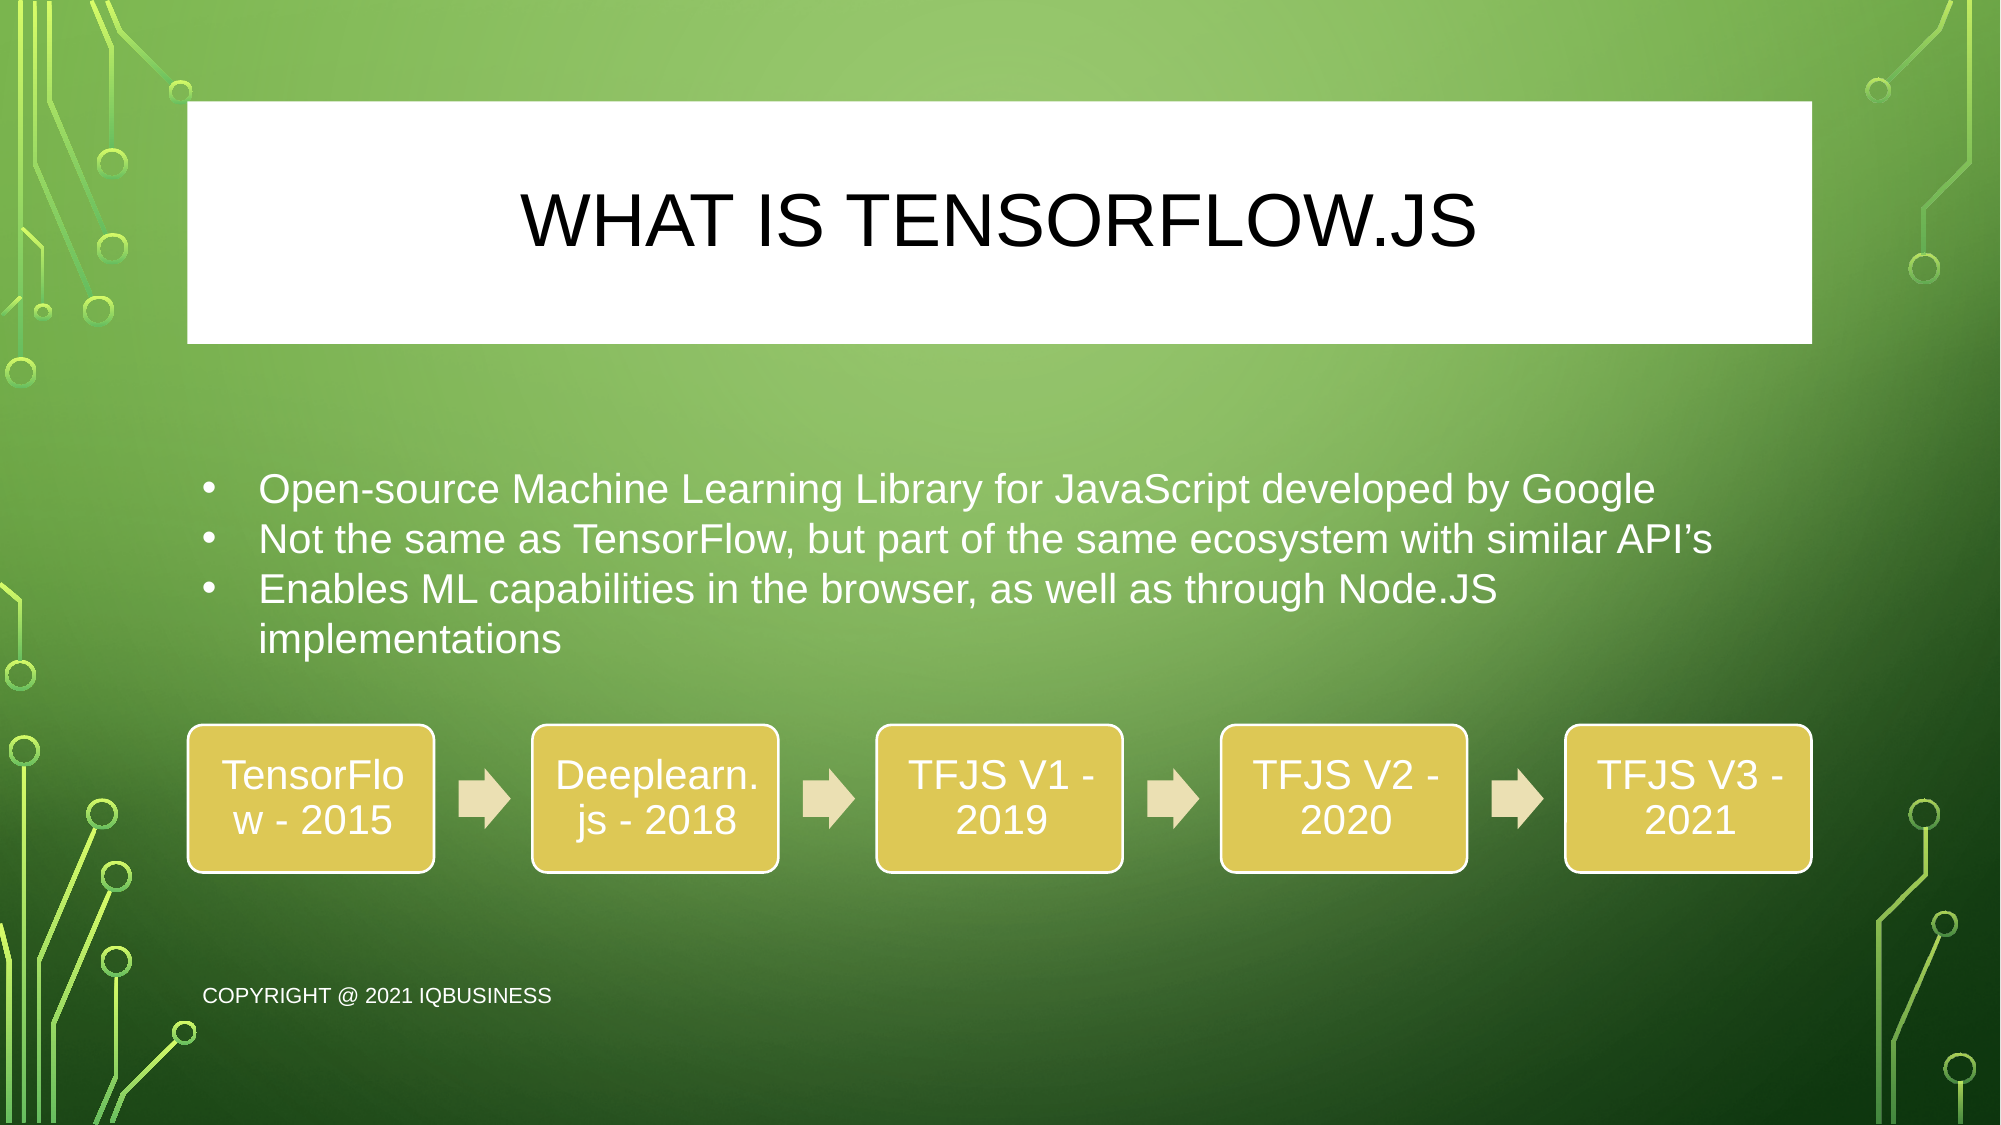

# What is Tensorflow.js
Open-source Machine Learning Library for JavaScript developed by Google
Not the same as TensorFlow, but part of the same ecosystem with similar API’s
Enables ML capabilities in the browser, as well as through Node.JS implementations
TensorFlow - 2015

Deeplearn.js - 2018

TFJS V1 - 2019

TFJS V2 - 2020

TFJS V3 - 2021
Copyright @ 2021 IQbusiness